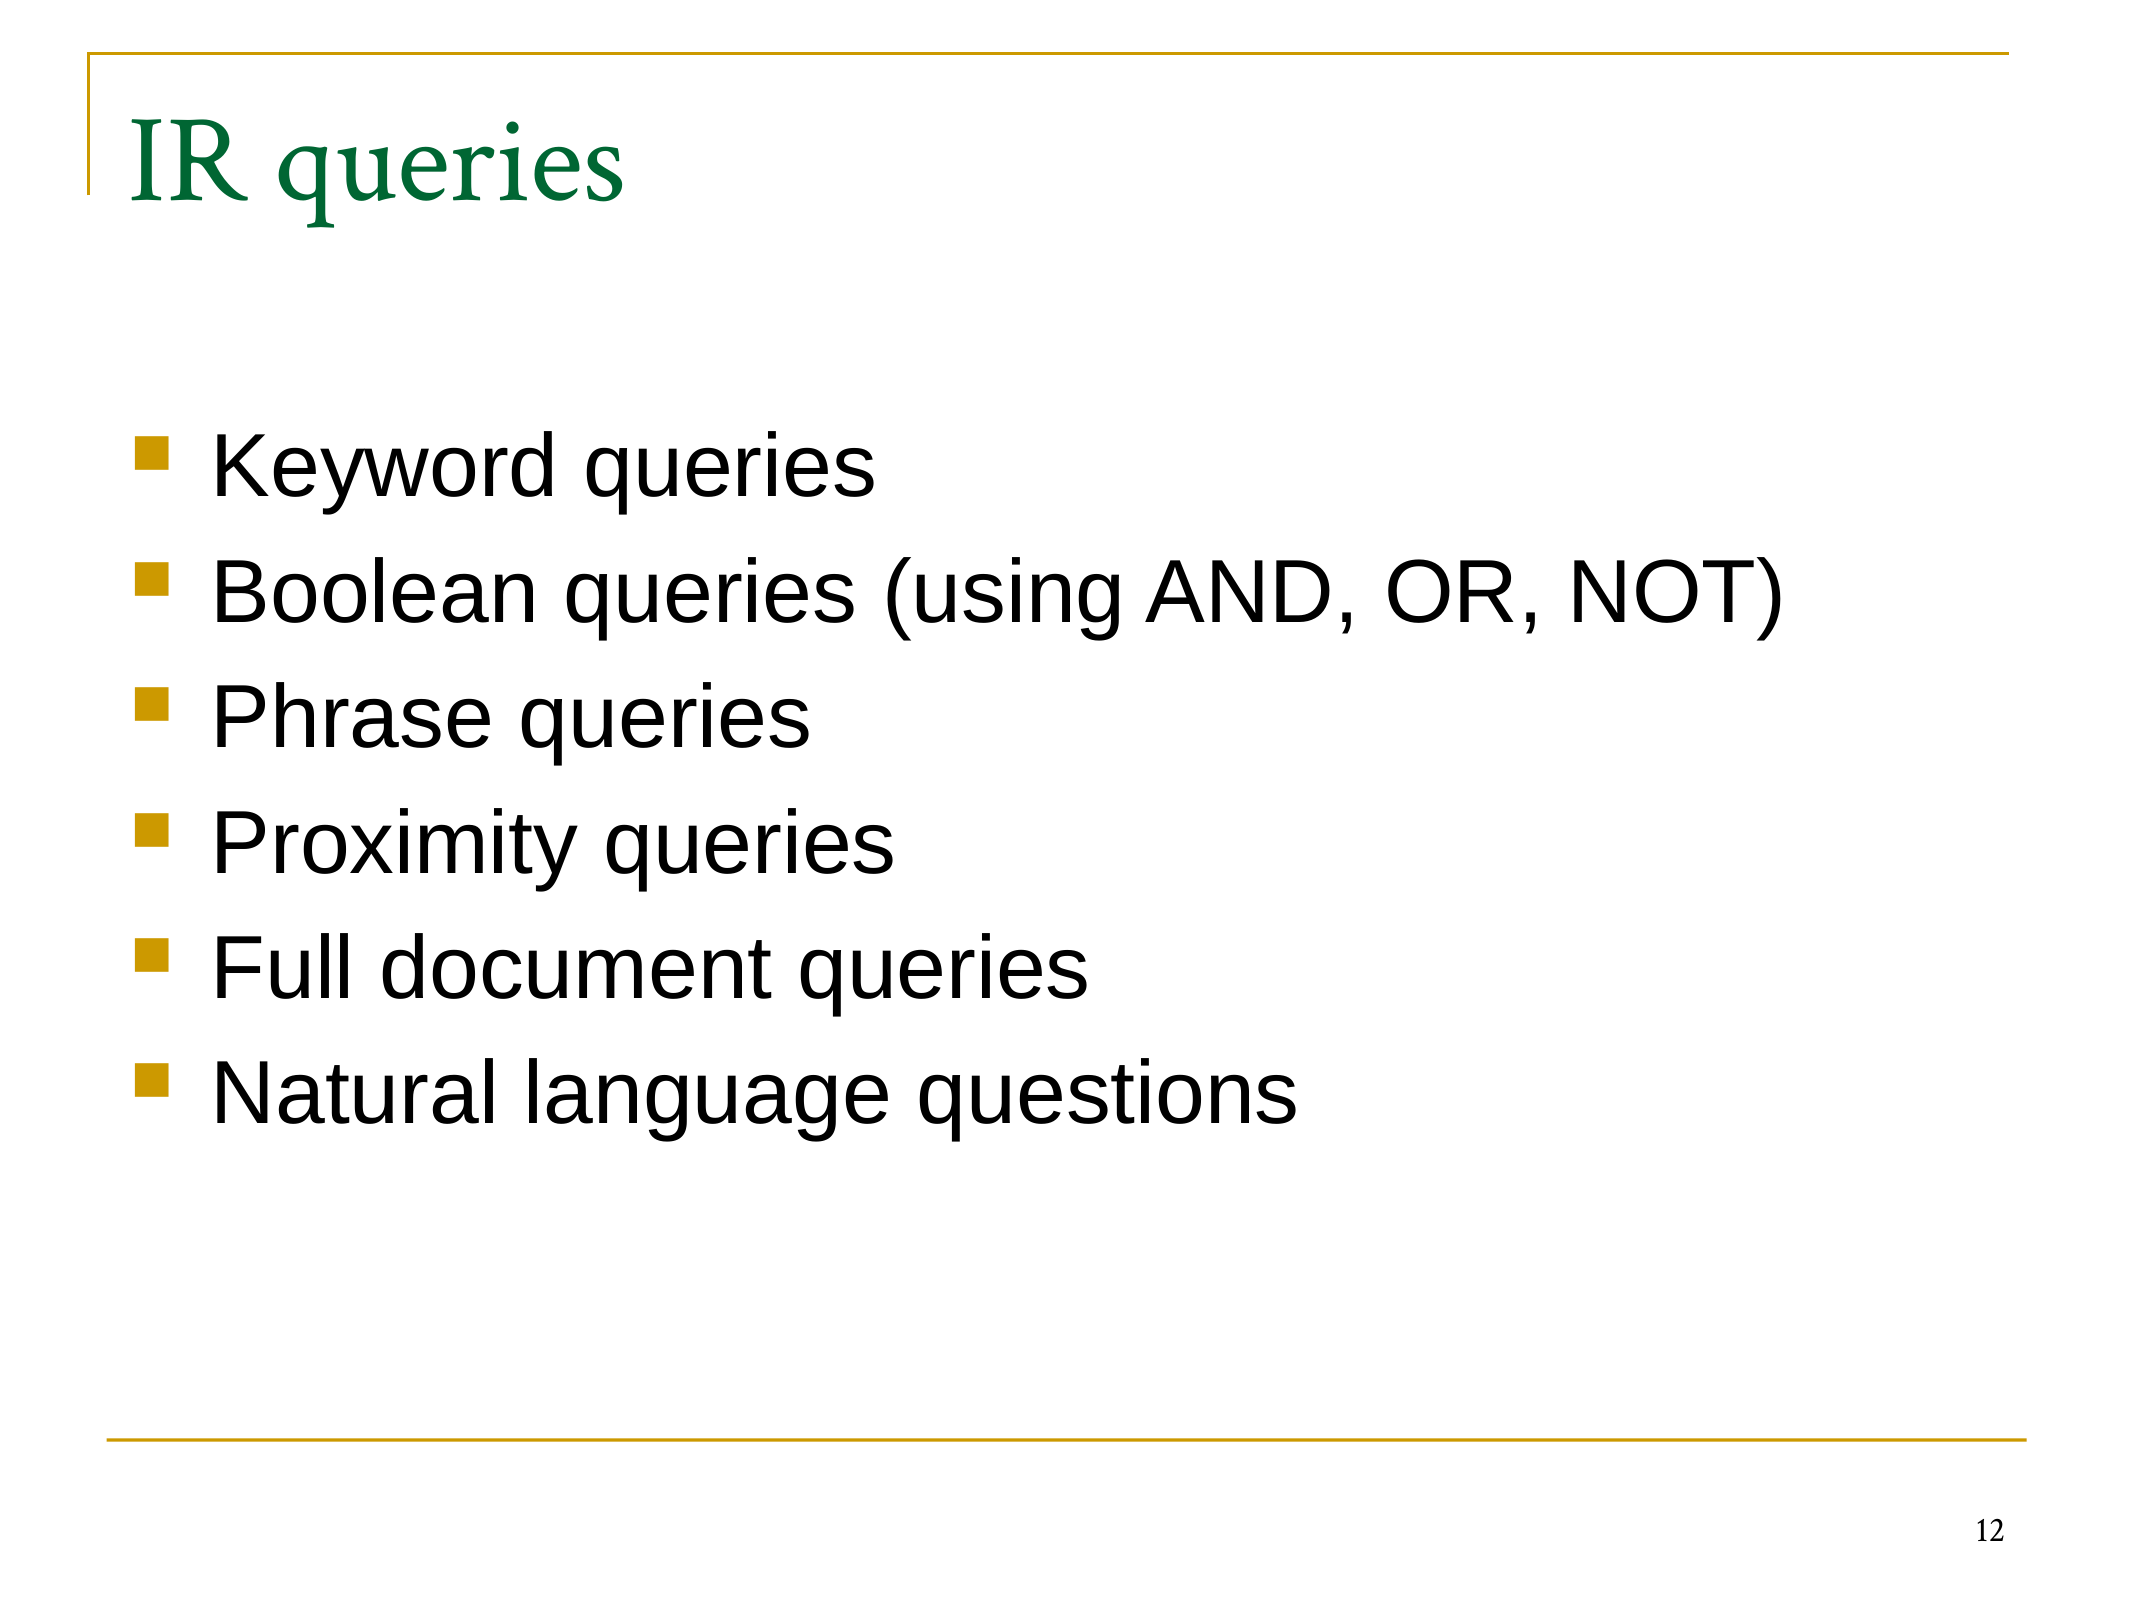

# IR queries
Keyword queries
Boolean queries (using AND, OR, NOT)
Phrase queries
Proximity queries
Full document queries
Natural language questions

12